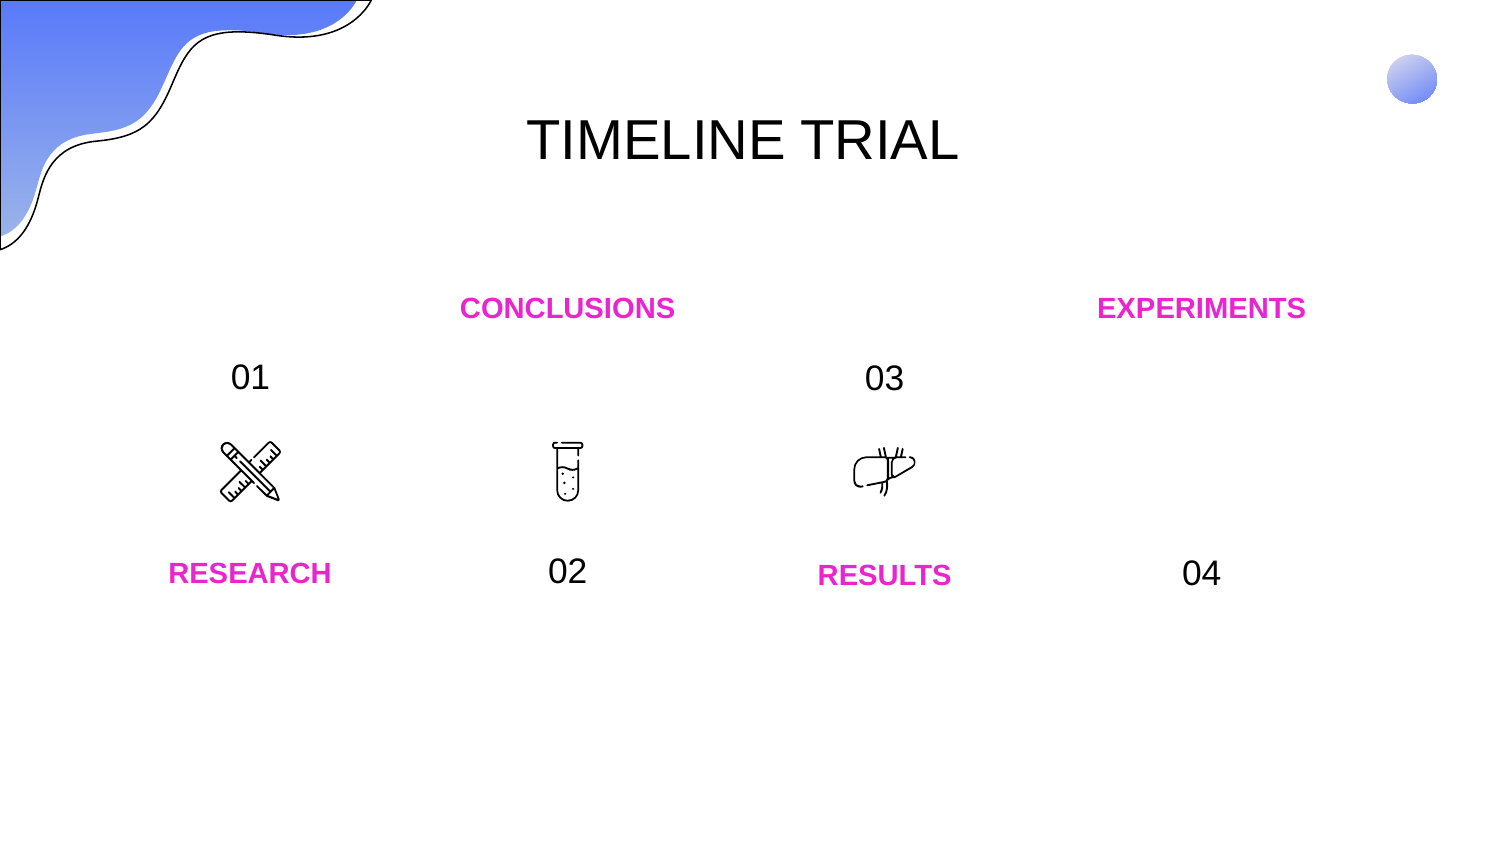

# TIMELINE TRIAL
CONCLUSIONS
EXPERIMENTS
Neptune is the farthest planet from the Sun
It’s the biggest planet in the Solar System
01
03

02
RESEARCH
04
RESULTS
Mercury is the closest planet to the Sun

Despite being red,    Mars is a cold place